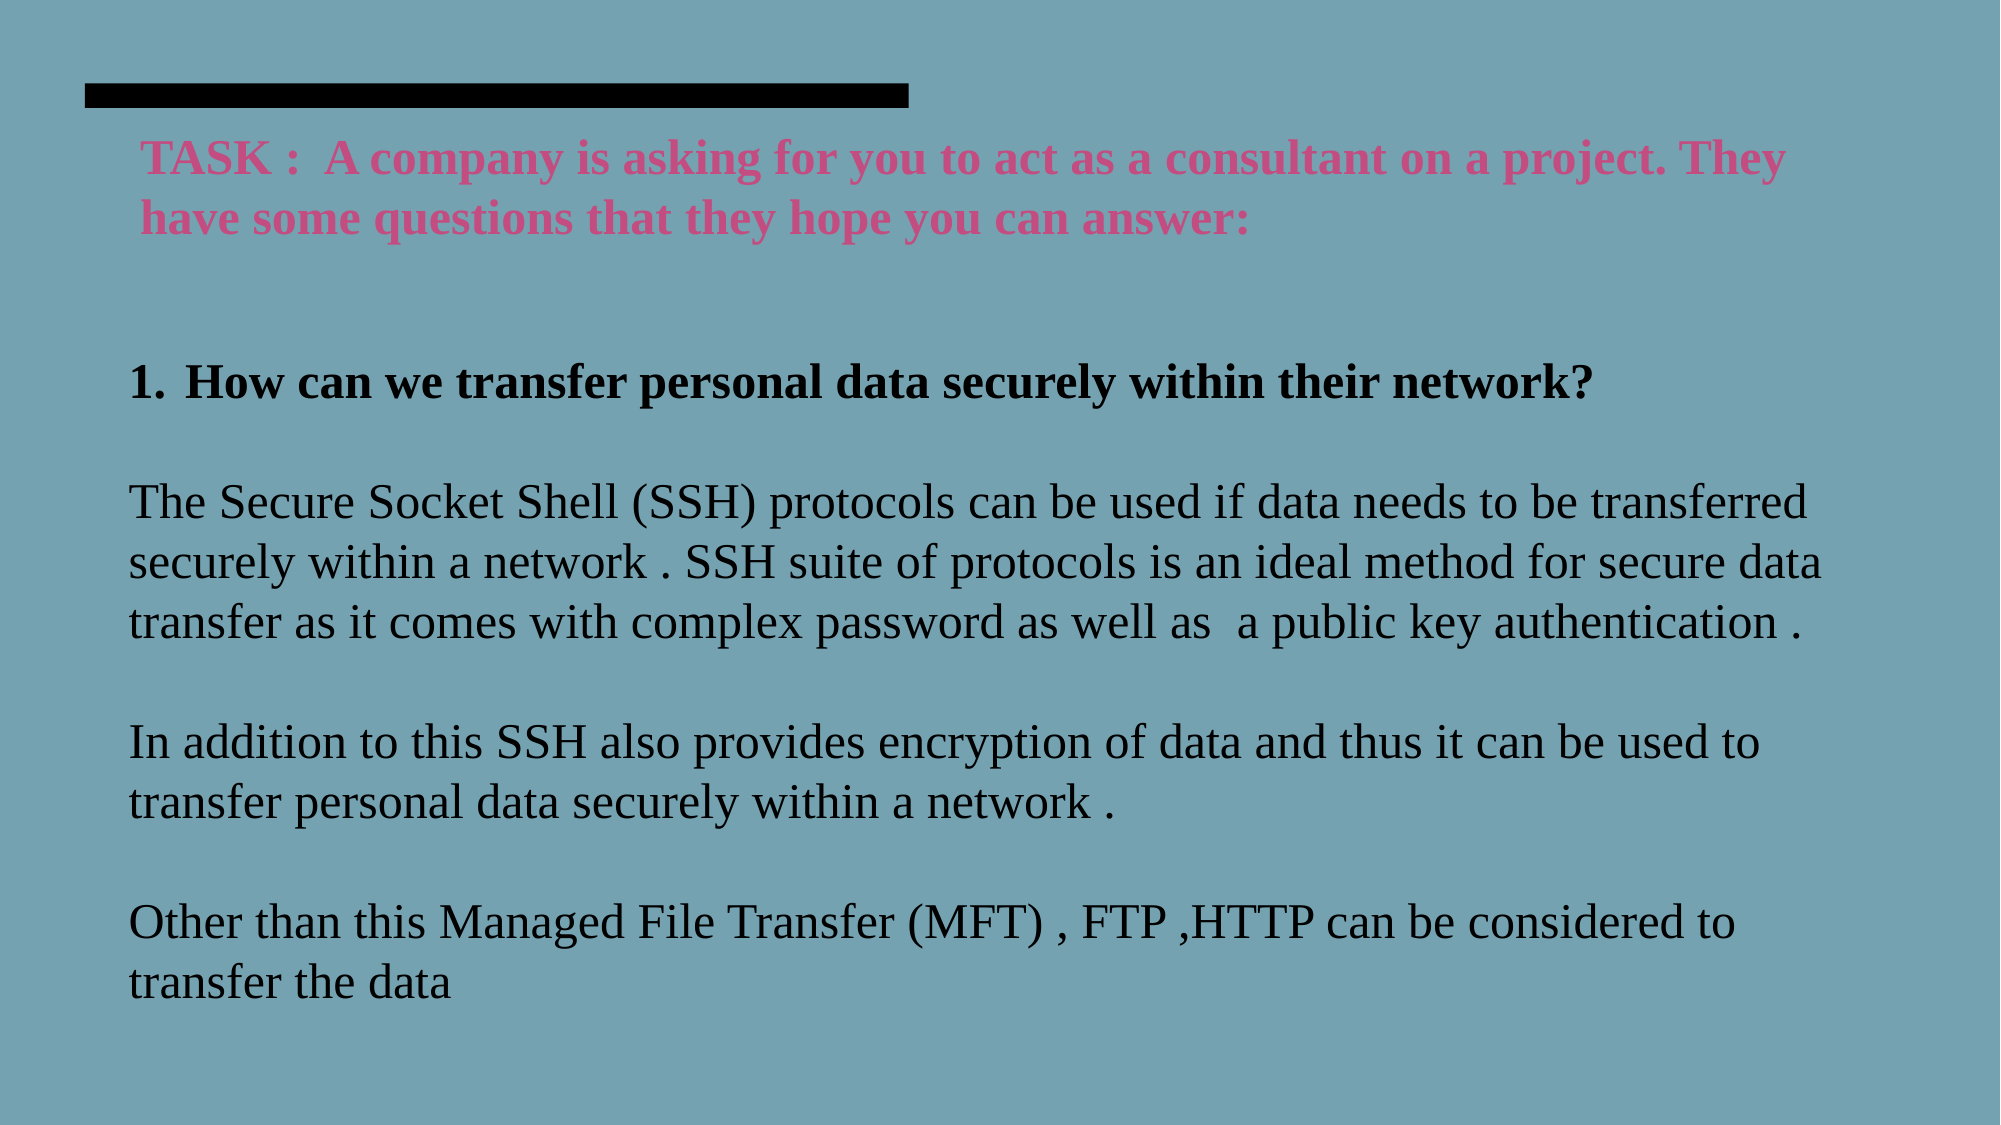

TASK :  A company is asking for you to act as a consultant on a project. They have some questions that they hope you can answer:
How can we transfer personal data securely within their network?

The Secure Socket Shell (SSH) protocols can be used if data needs to be transferred securely within a network . SSH suite of protocols is an ideal method for secure data transfer as it comes with complex password as well as  a public key authentication .

In addition to this SSH also provides encryption of data and thus it can be used to transfer personal data securely within a network .

Other than this Managed File Transfer (MFT) , FTP ,HTTP can be considered to transfer the data